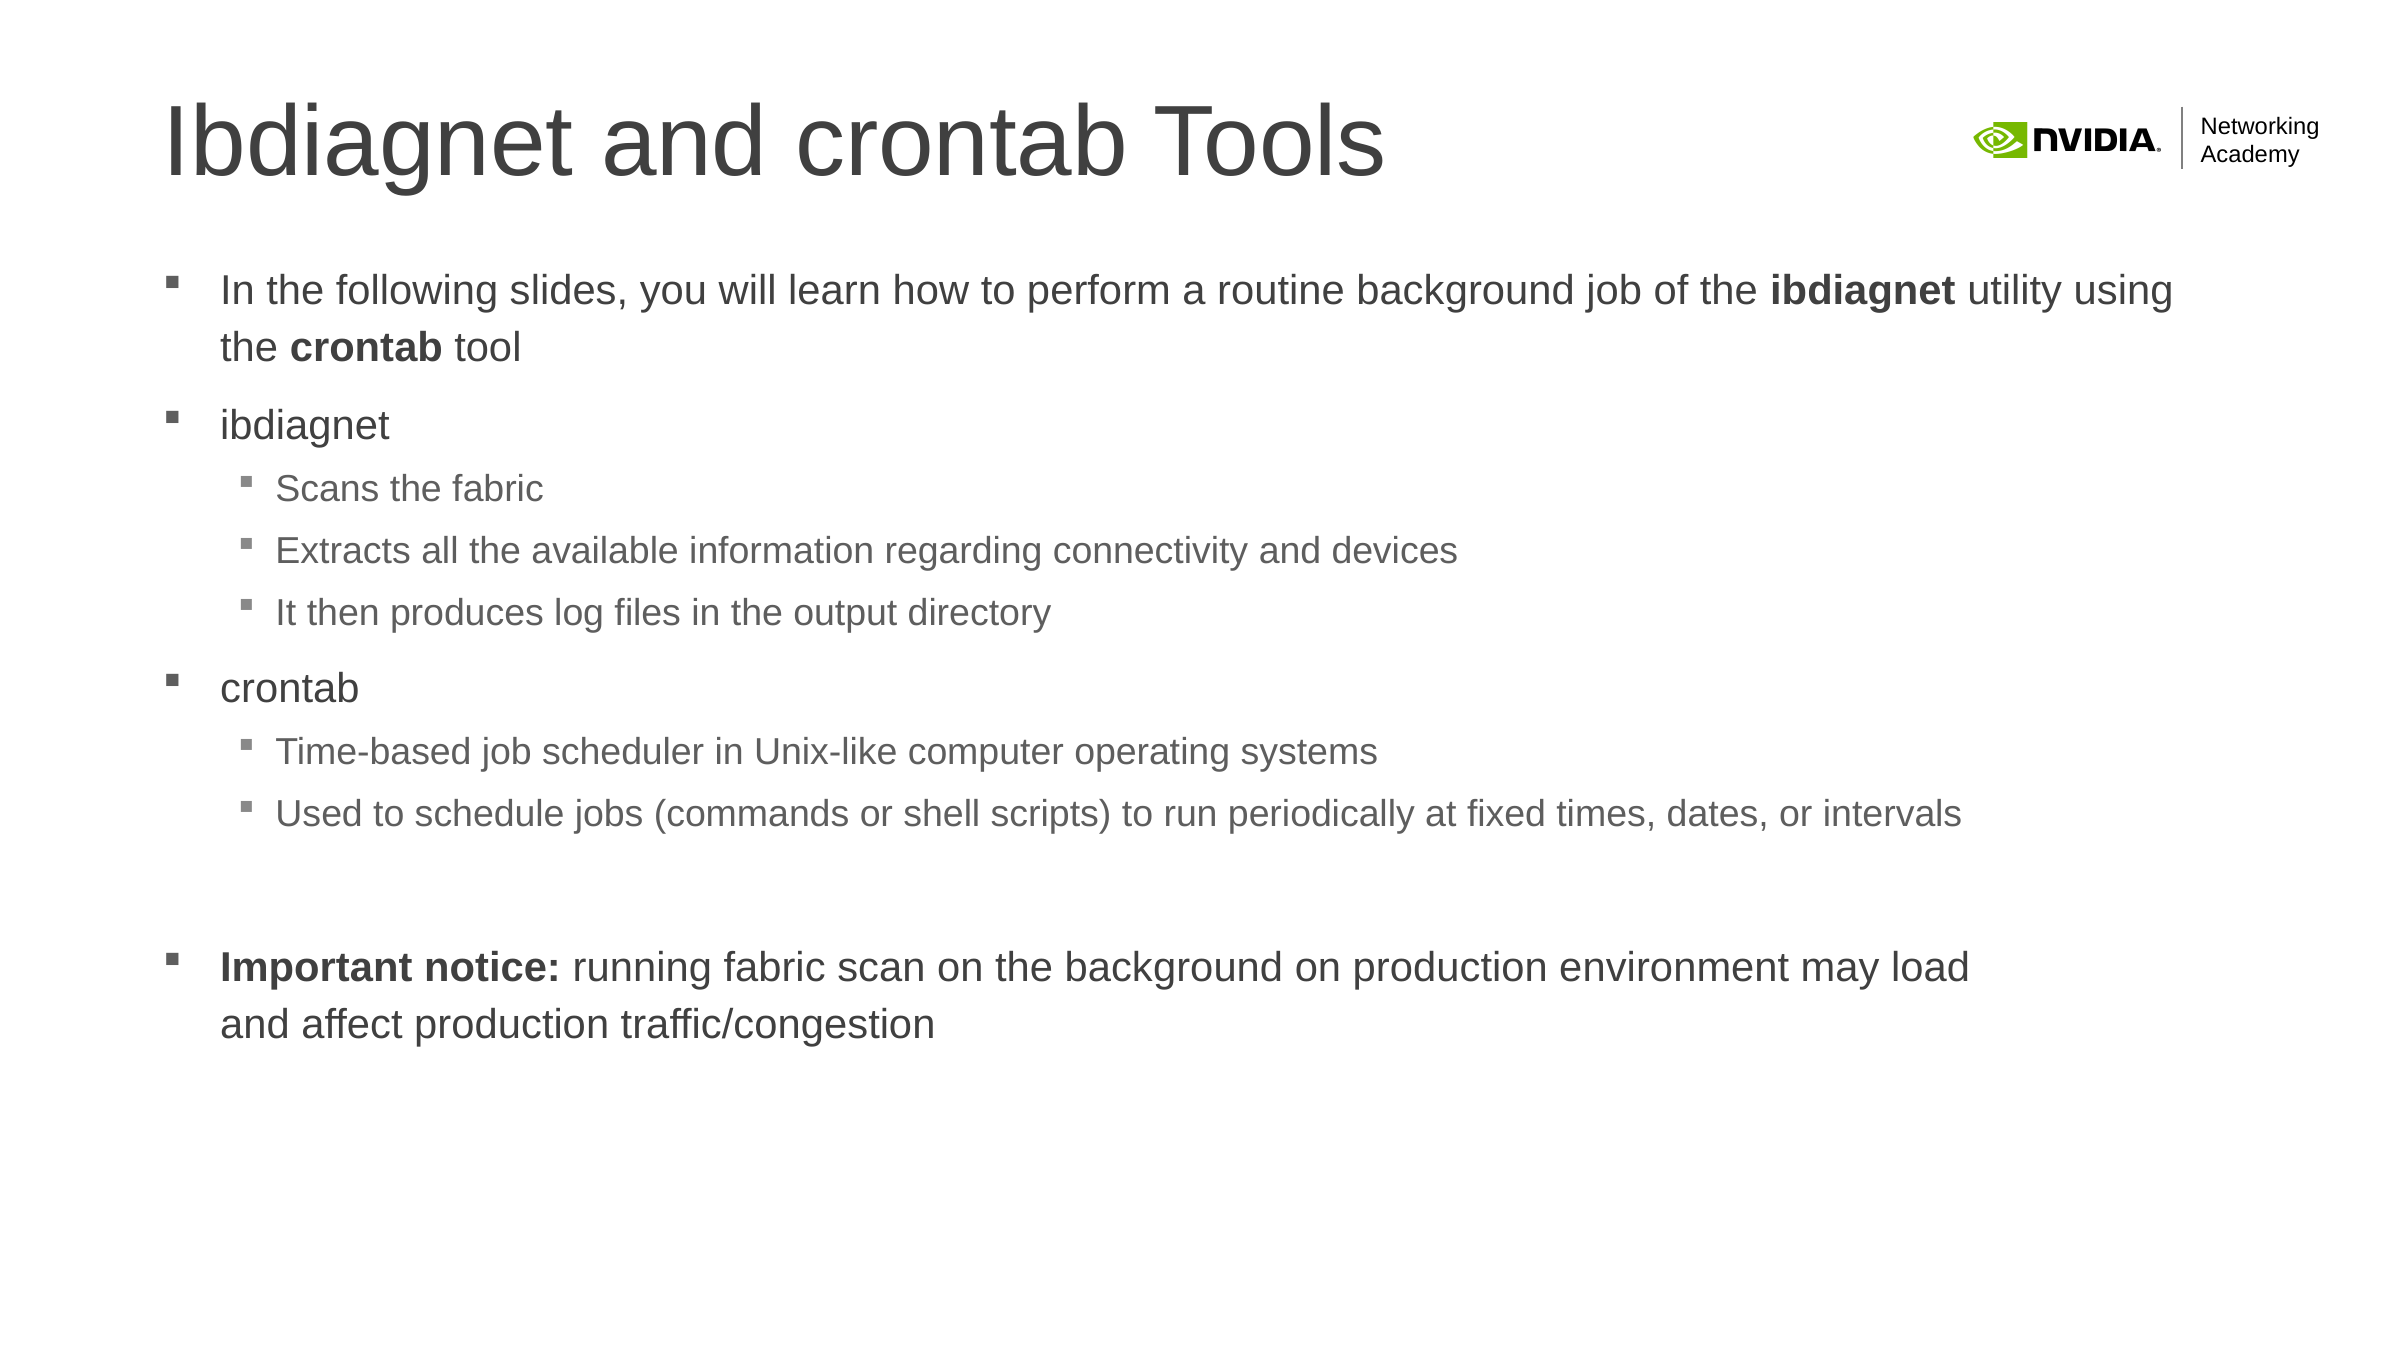

# Ibdiagnet and crontab Tools
In the following slides, you will learn how to perform a routine background job of the ibdiagnet utility using the crontab tool
ibdiagnet
Scans the fabric
Extracts all the available information regarding connectivity and devices
It then produces log files in the output directory
crontab
Time-based job scheduler in Unix-like computer operating systems
Used to schedule jobs (commands or shell scripts) to run periodically at fixed times, dates, or intervals

Important notice: running fabric scan on the background on production environment may load
and affect production traffic/congestion